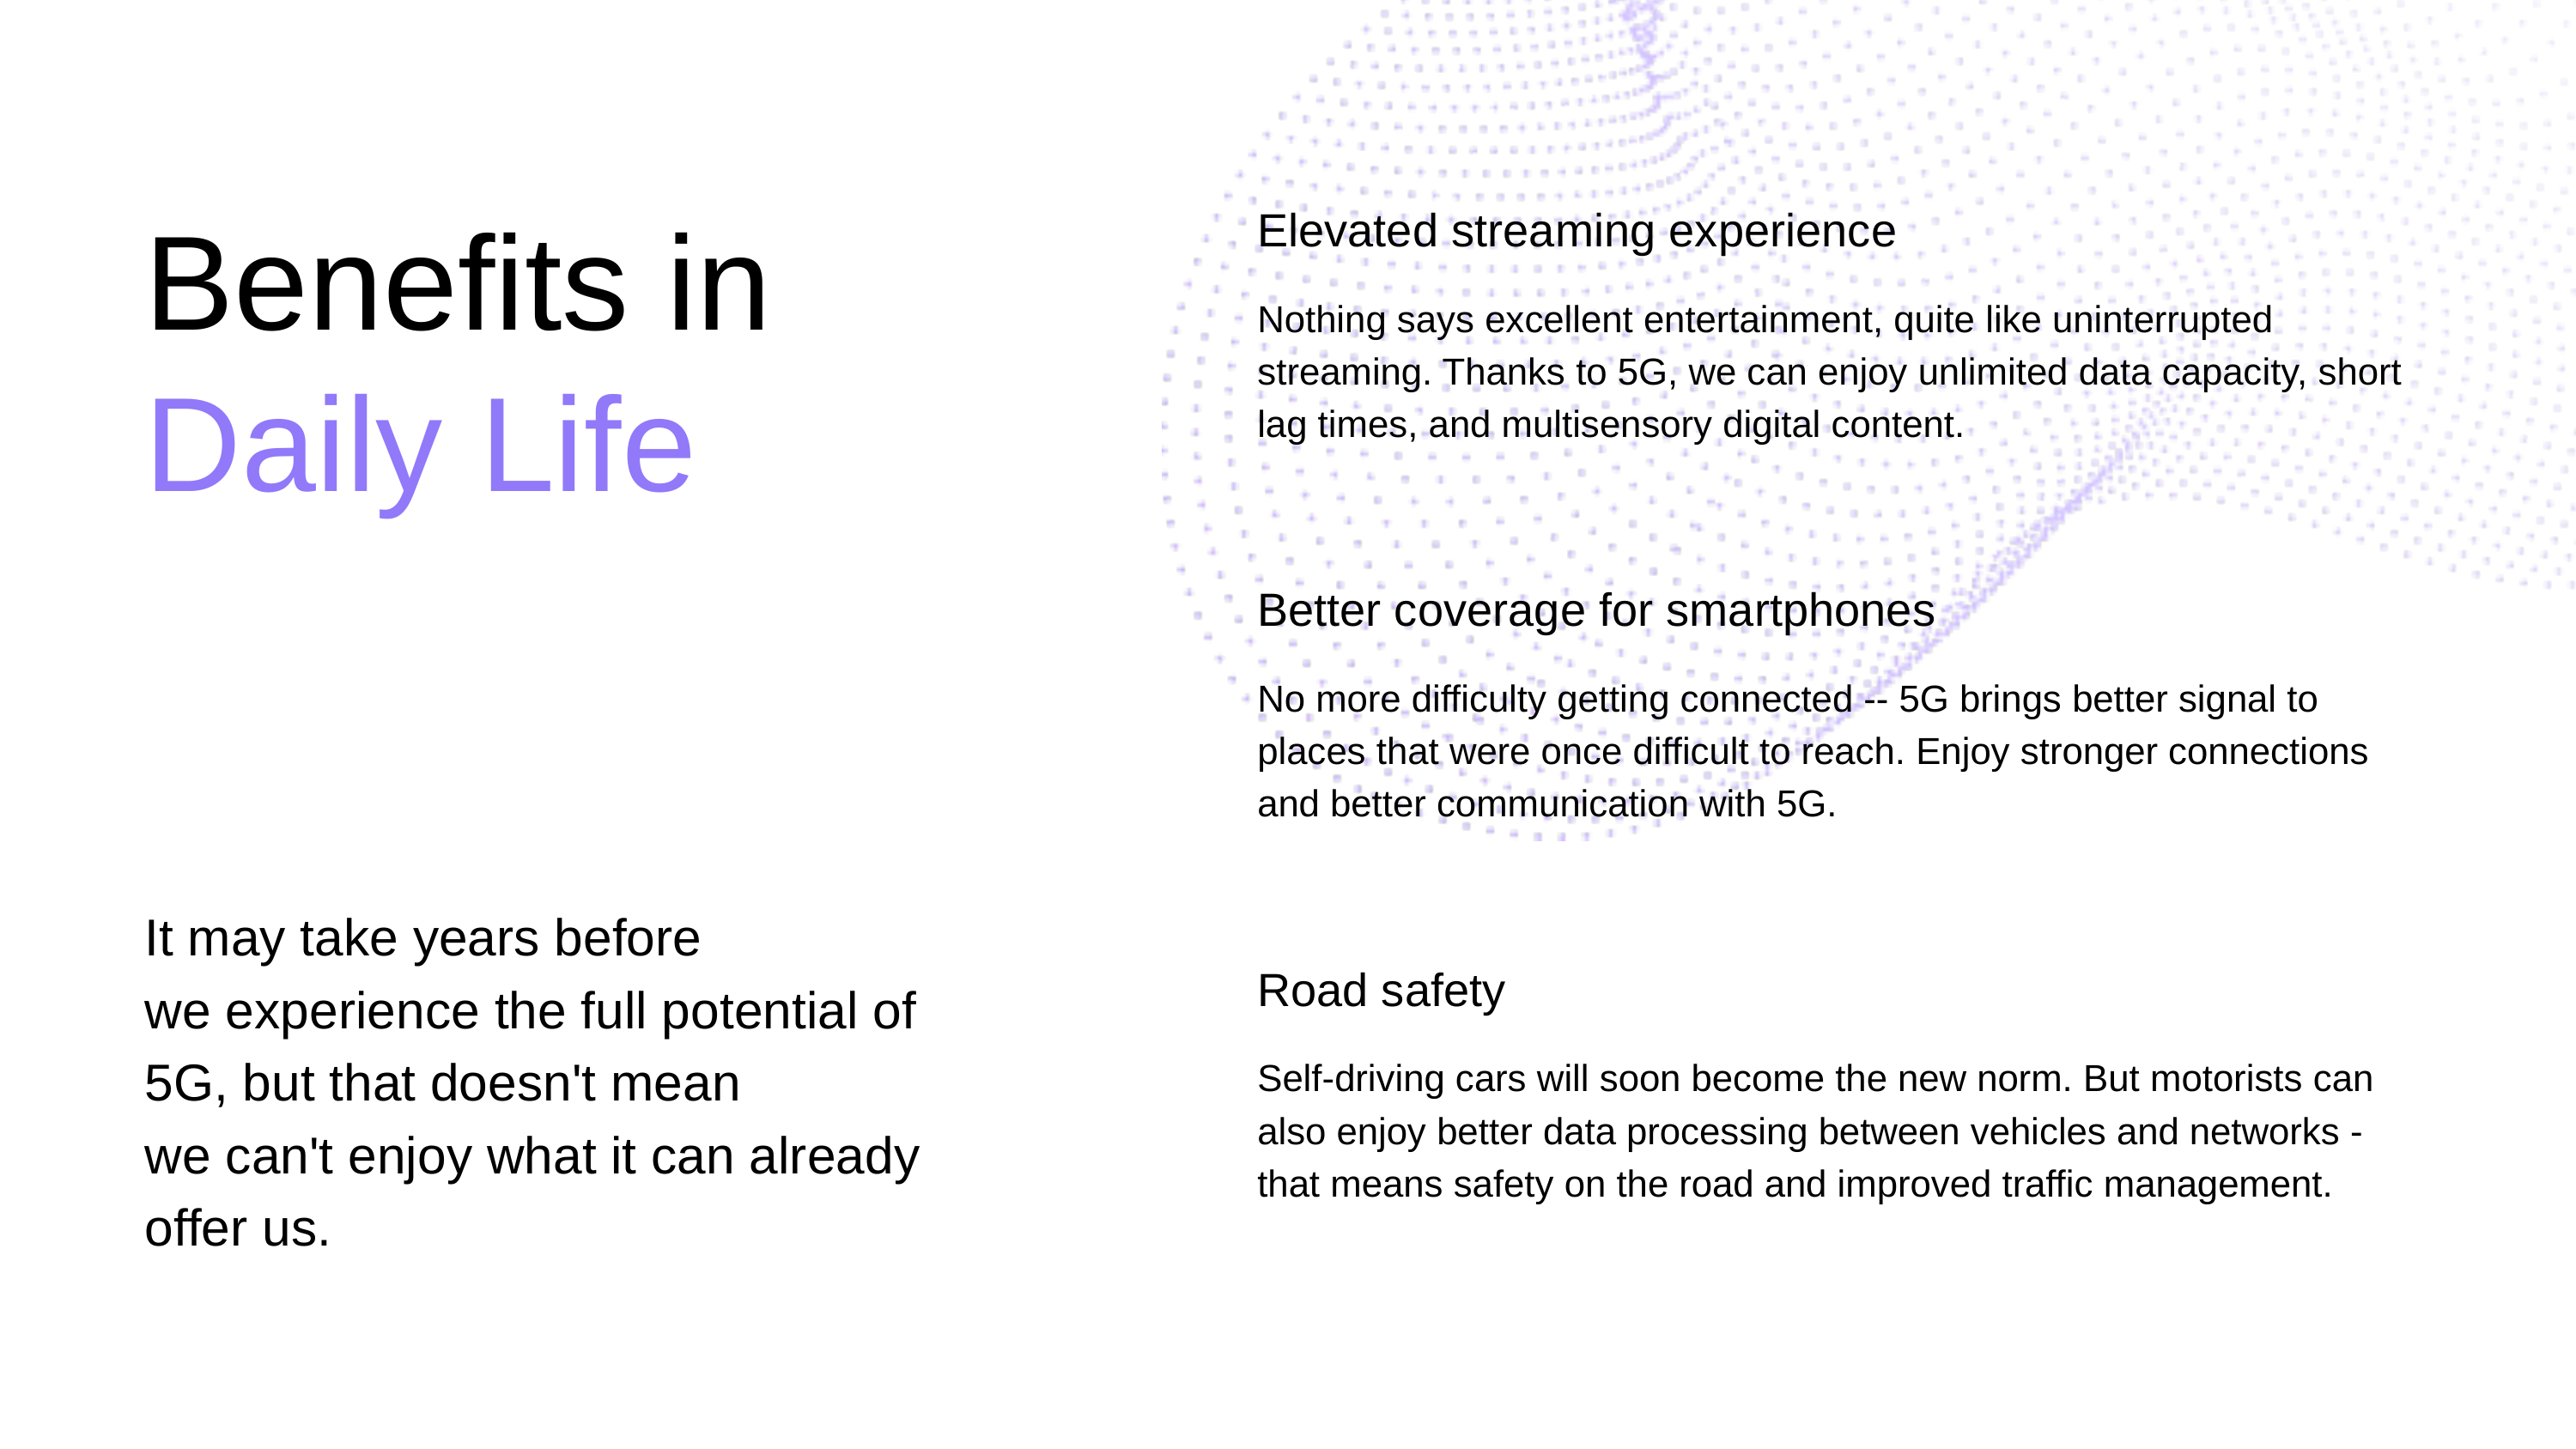

Elevated streaming experience
Nothing says excellent entertainment, quite like uninterrupted streaming. Thanks to 5G, we can enjoy unlimited data capacity, short lag times, and multisensory digital content.
Better coverage for smartphones
No more difficulty getting connected -- 5G brings better signal to places that were once difficult to reach. Enjoy stronger connections and better communication with 5G.
Road safety
Self-driving cars will soon become the new norm. But motorists can also enjoy better data processing between vehicles and networks - that means safety on the road and improved traffic management.
Benefits in Daily Life
It may take years before
we experience the full potential of 5G, but that doesn't mean
we can't enjoy what it can already offer us.